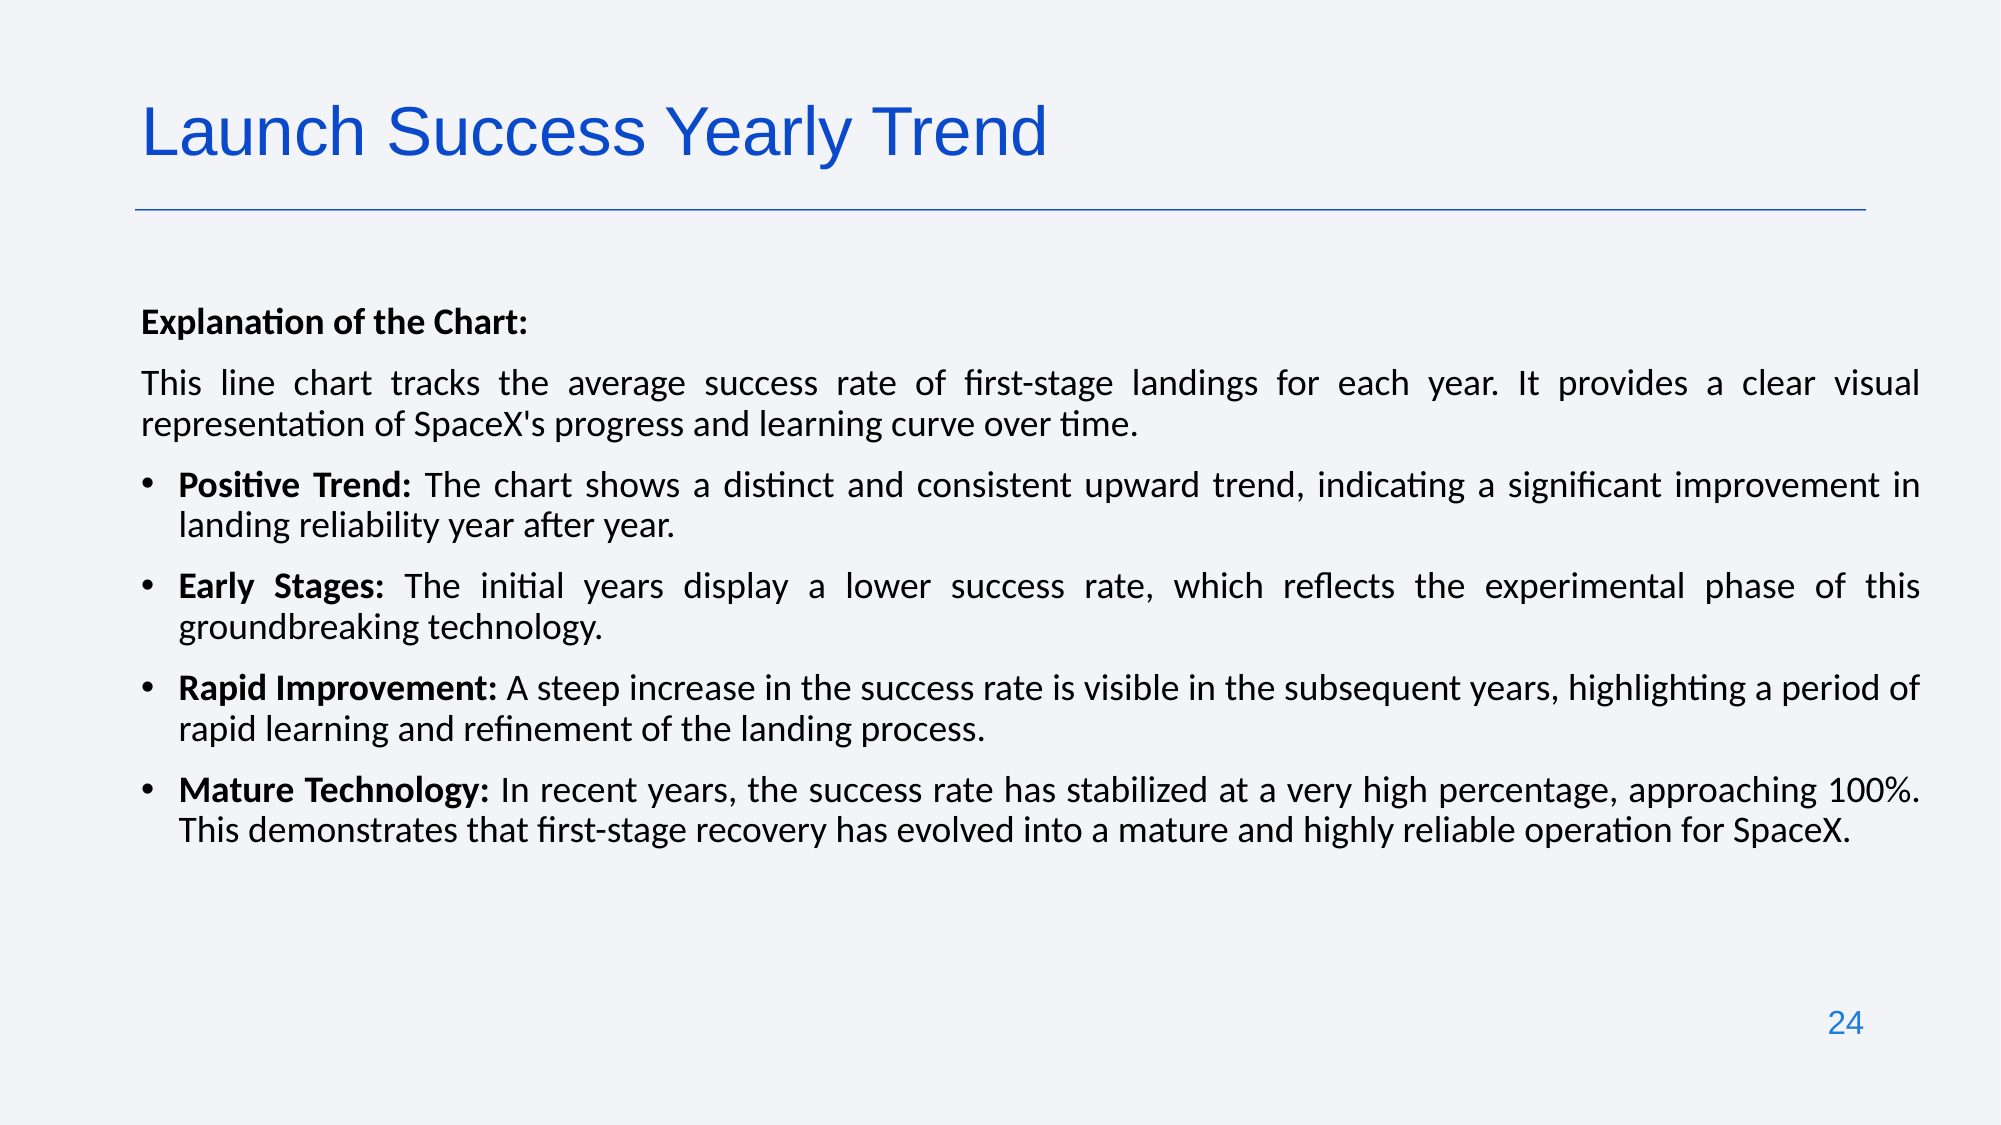

Launch Success Yearly Trend
Explanation of the Chart:
This line chart tracks the average success rate of first-stage landings for each year. It provides a clear visual representation of SpaceX's progress and learning curve over time.
Positive Trend: The chart shows a distinct and consistent upward trend, indicating a significant improvement in landing reliability year after year.
Early Stages: The initial years display a lower success rate, which reflects the experimental phase of this groundbreaking technology.
Rapid Improvement: A steep increase in the success rate is visible in the subsequent years, highlighting a period of rapid learning and refinement of the landing process.
Mature Technology: In recent years, the success rate has stabilized at a very high percentage, approaching 100%. This demonstrates that first-stage recovery has evolved into a mature and highly reliable operation for SpaceX.

24